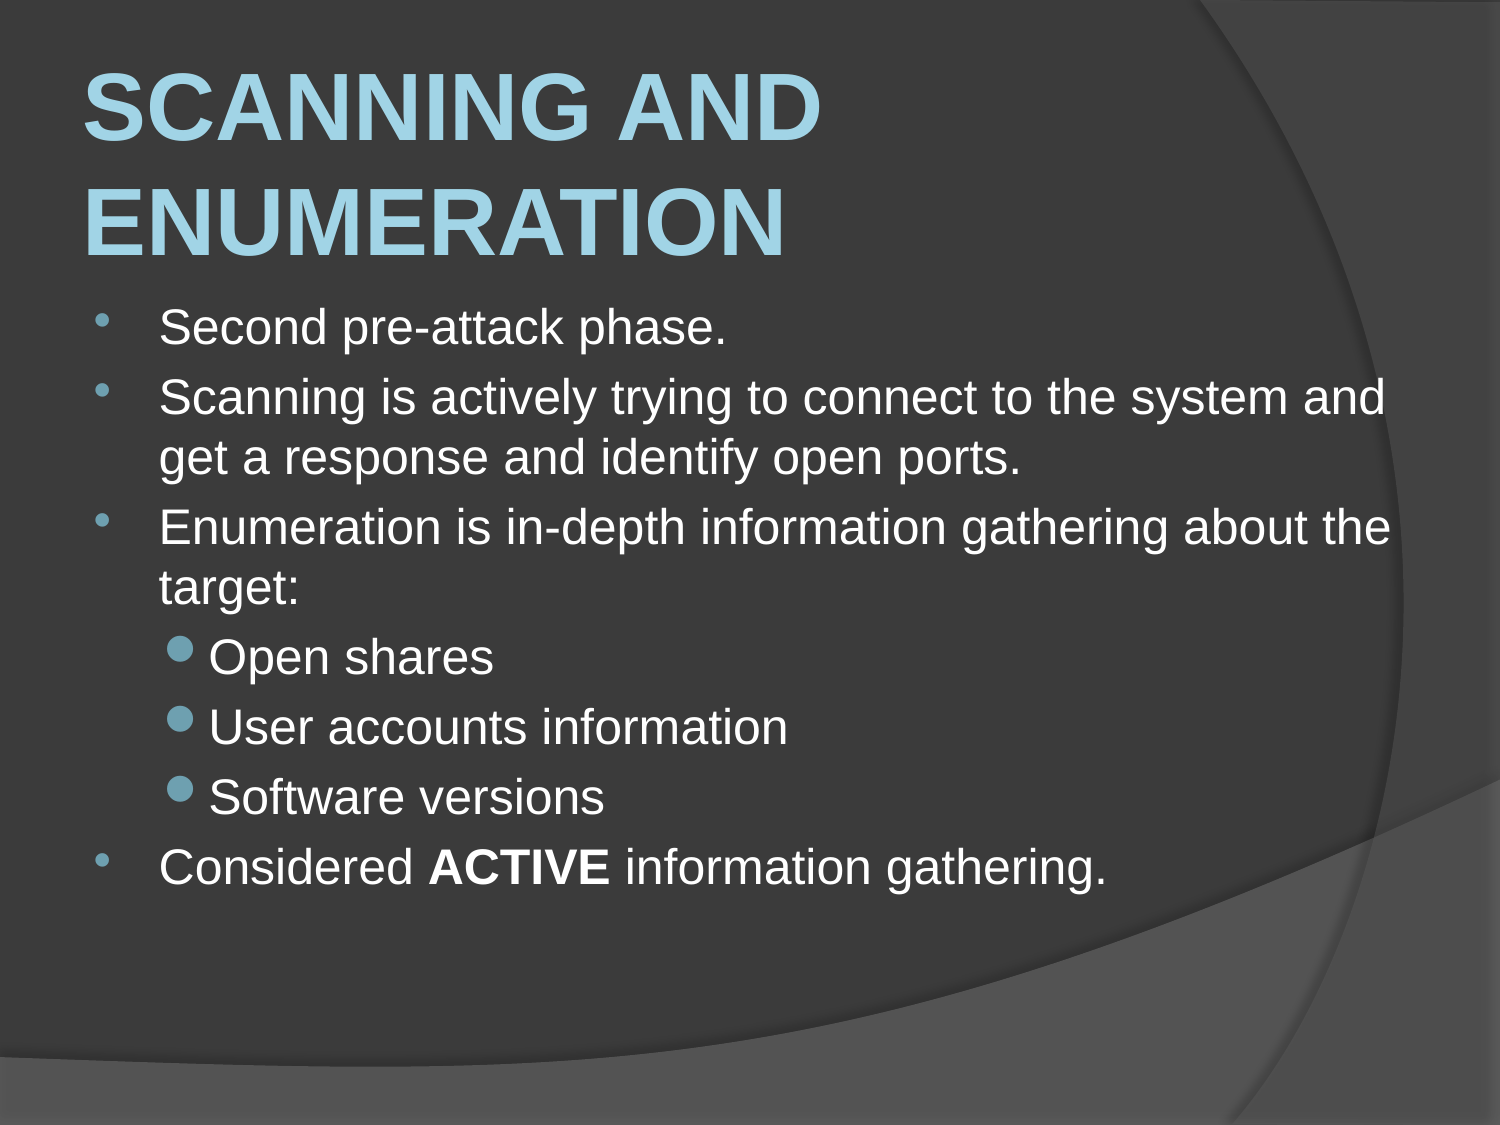

# Scanning and Enumeration
Second pre-attack phase.
Scanning is actively trying to connect to the system and get a response and identify open ports.
Enumeration is in-depth information gathering about the target:
Open shares
User accounts information
Software versions
Considered ACTIVE information gathering.